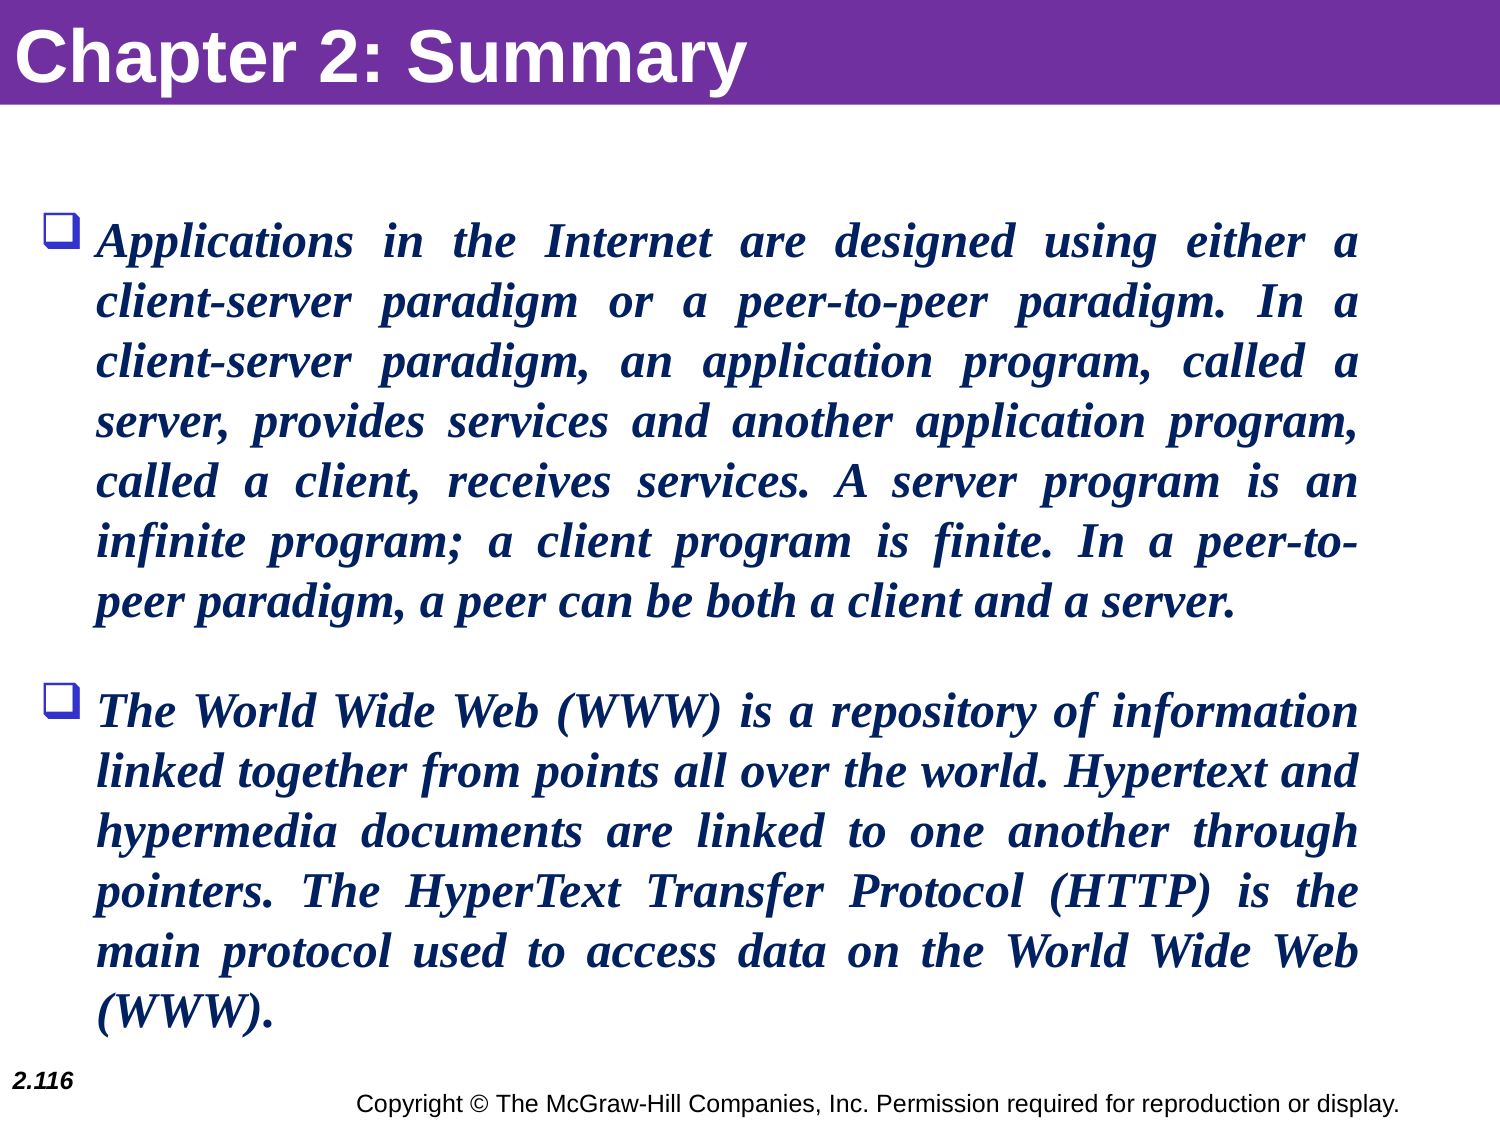

Chapter 2: Summary
Applications in the Internet are designed using either a client-server paradigm or a peer-to-peer paradigm. In a client-server paradigm, an application program, called a server, provides services and another application program, called a client, receives services. A server program is an infinite program; a client program is finite. In a peer-to- peer paradigm, a peer can be both a client and a server.
The World Wide Web (WWW) is a repository of information linked together from points all over the world. Hypertext and hypermedia documents are linked to one another through pointers. The HyperText Transfer Protocol (HTTP) is the main protocol used to access data on the World Wide Web (WWW).

2.116